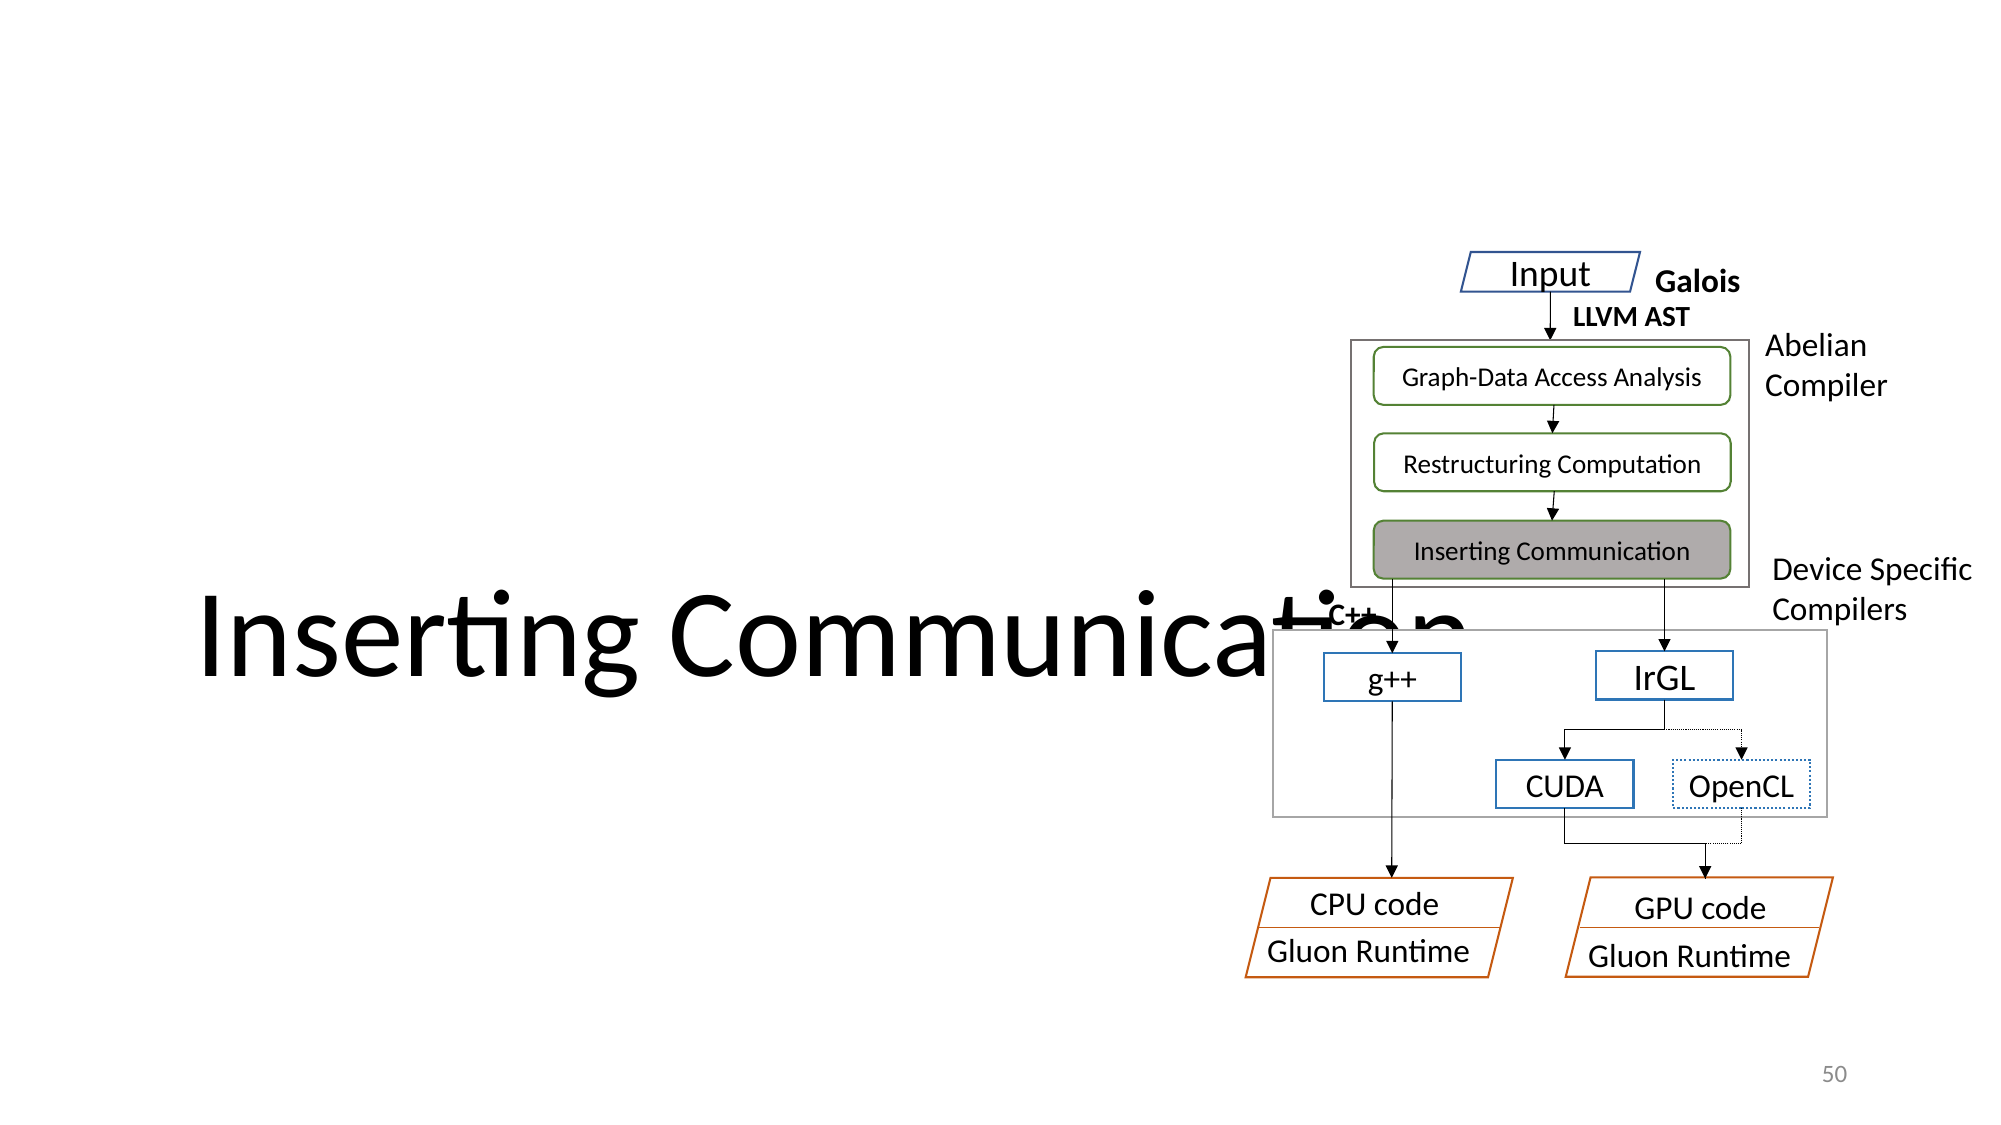

# Inserting Communication
Input
Galois
LLVM AST
Abelian
Compiler

Graph-Data Access Analysis
Restructuring Computation
Inserting Communication
Device Specific
Compilers
C++

IrGL
g++
CUDA
OpenCL
CPU code

Gluon Runtime

GPU code
Gluon Runtime
50